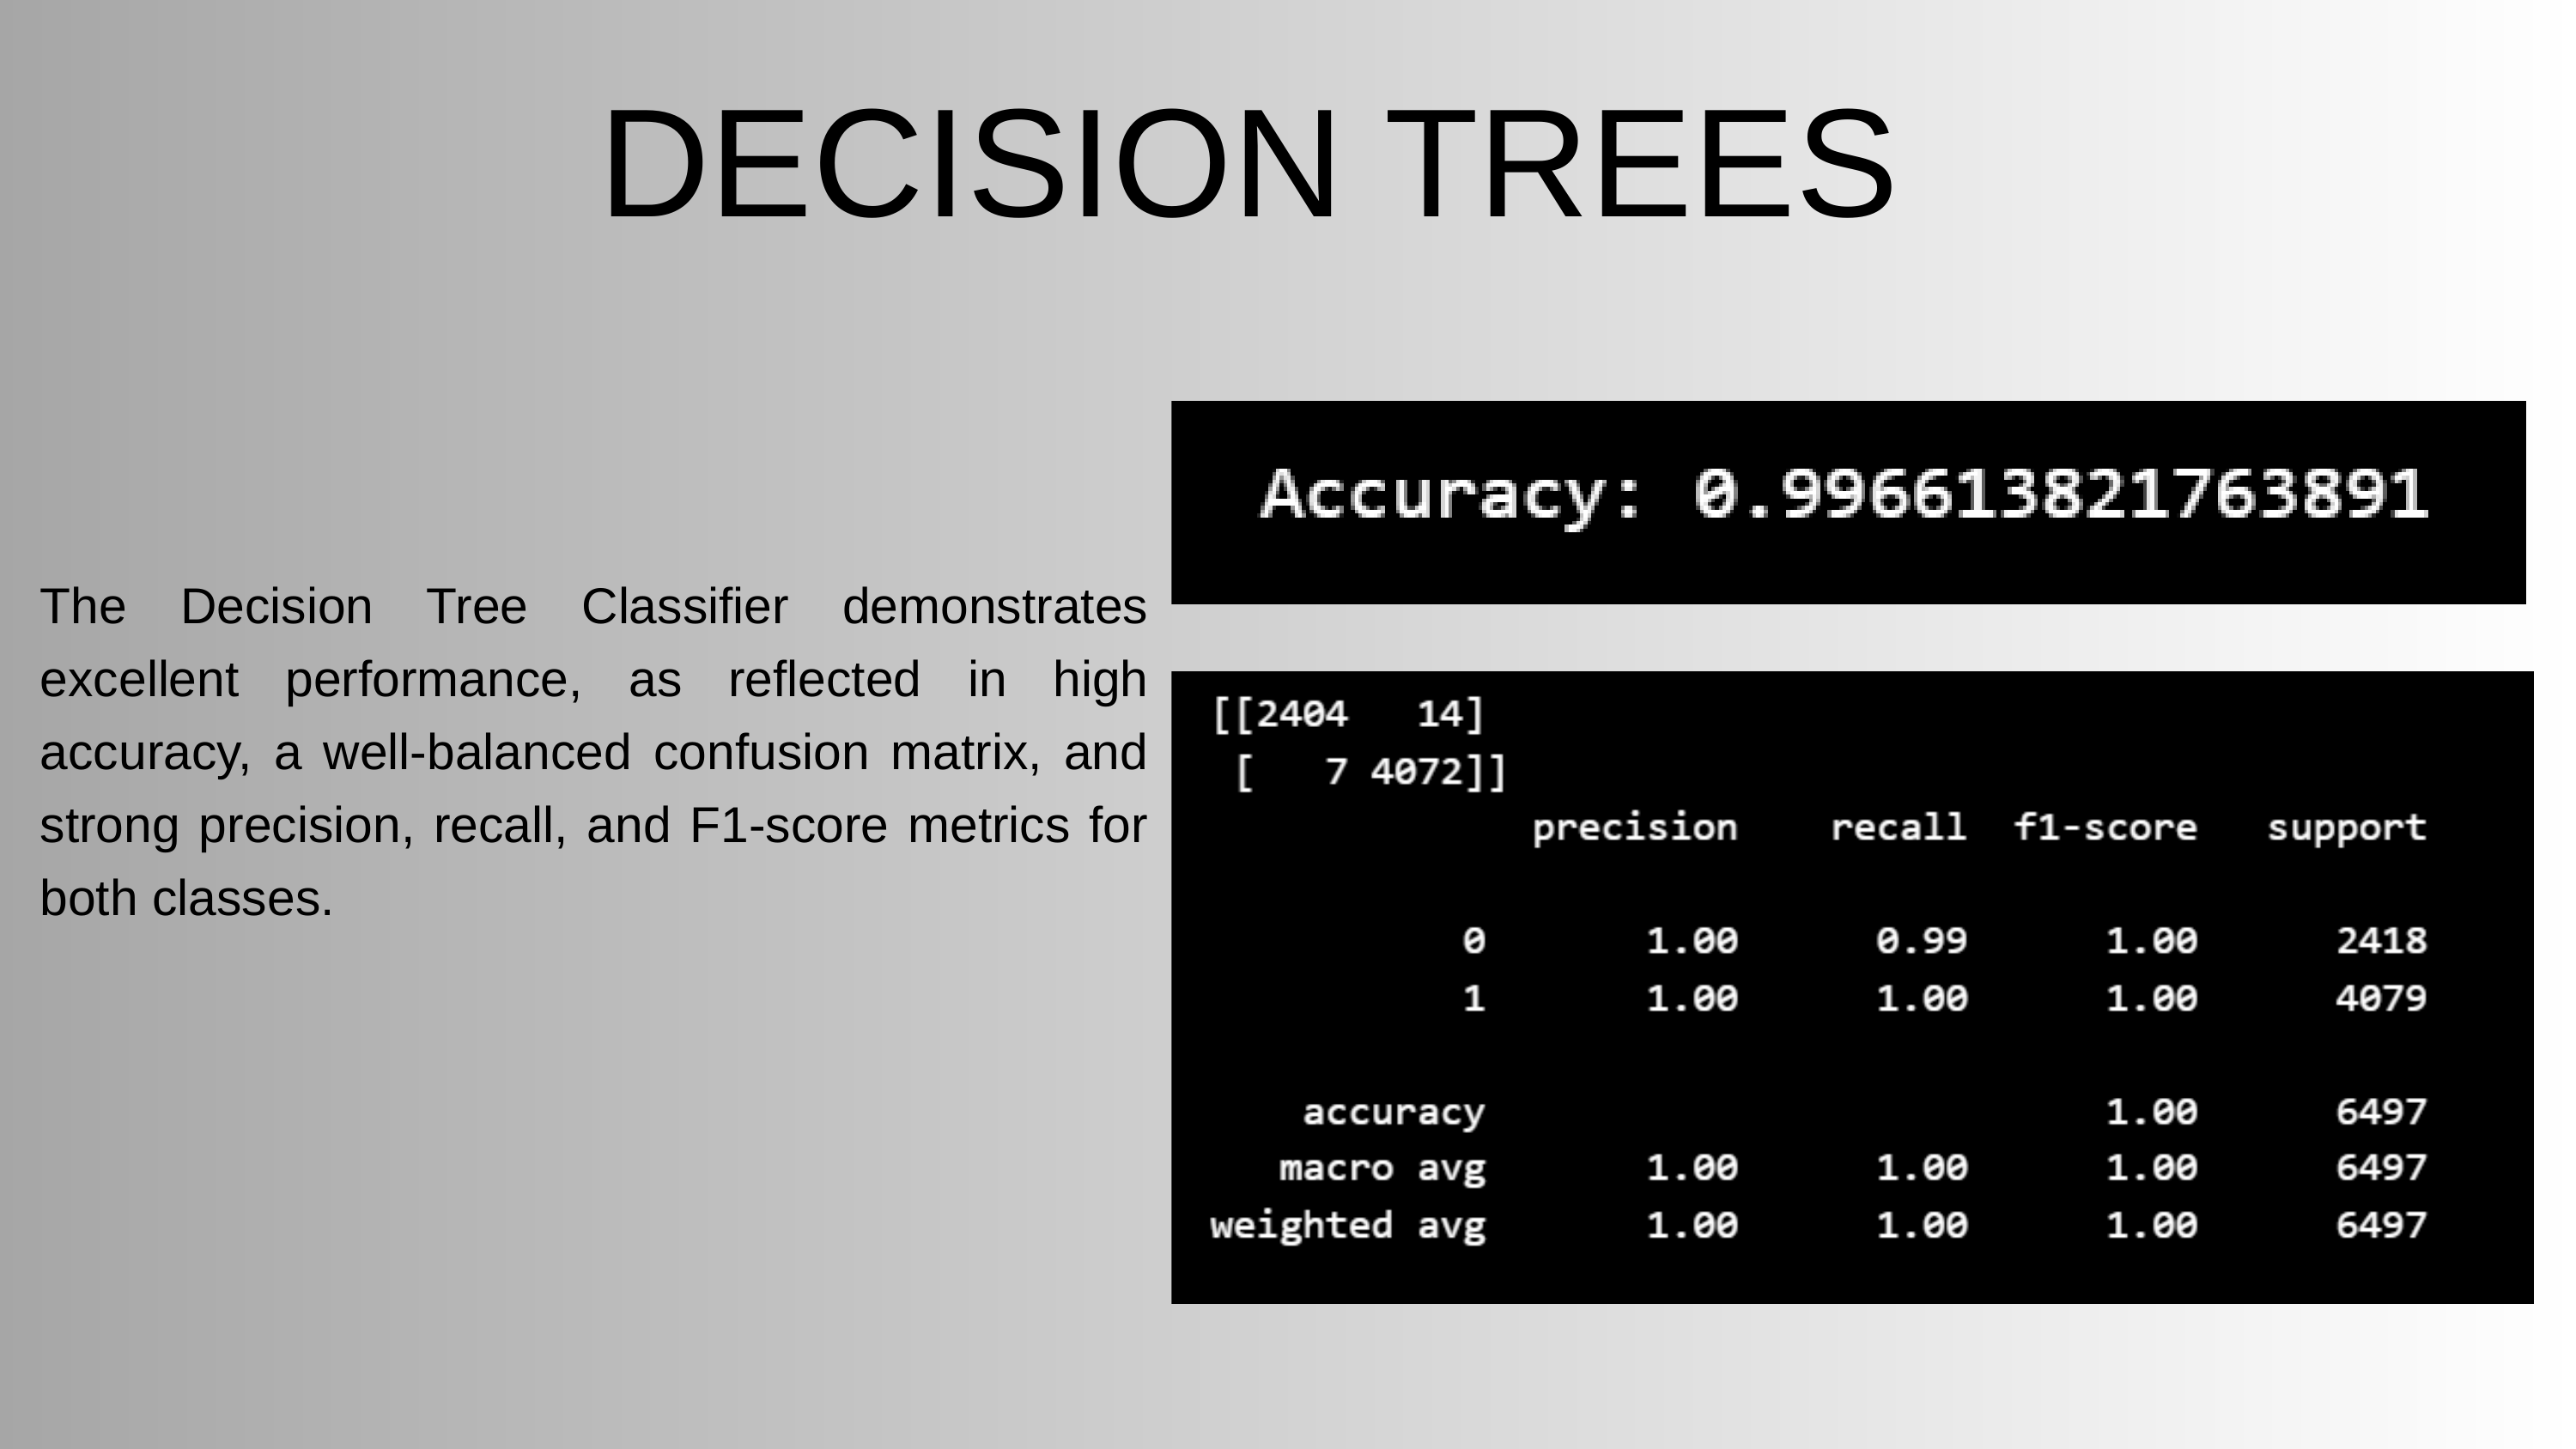

DECISION TREES

The Decision Tree Classifier demonstrates excellent performance, as reflected in high accuracy, a well-balanced confusion matrix, and strong precision, recall, and F1-score metrics for both classes.